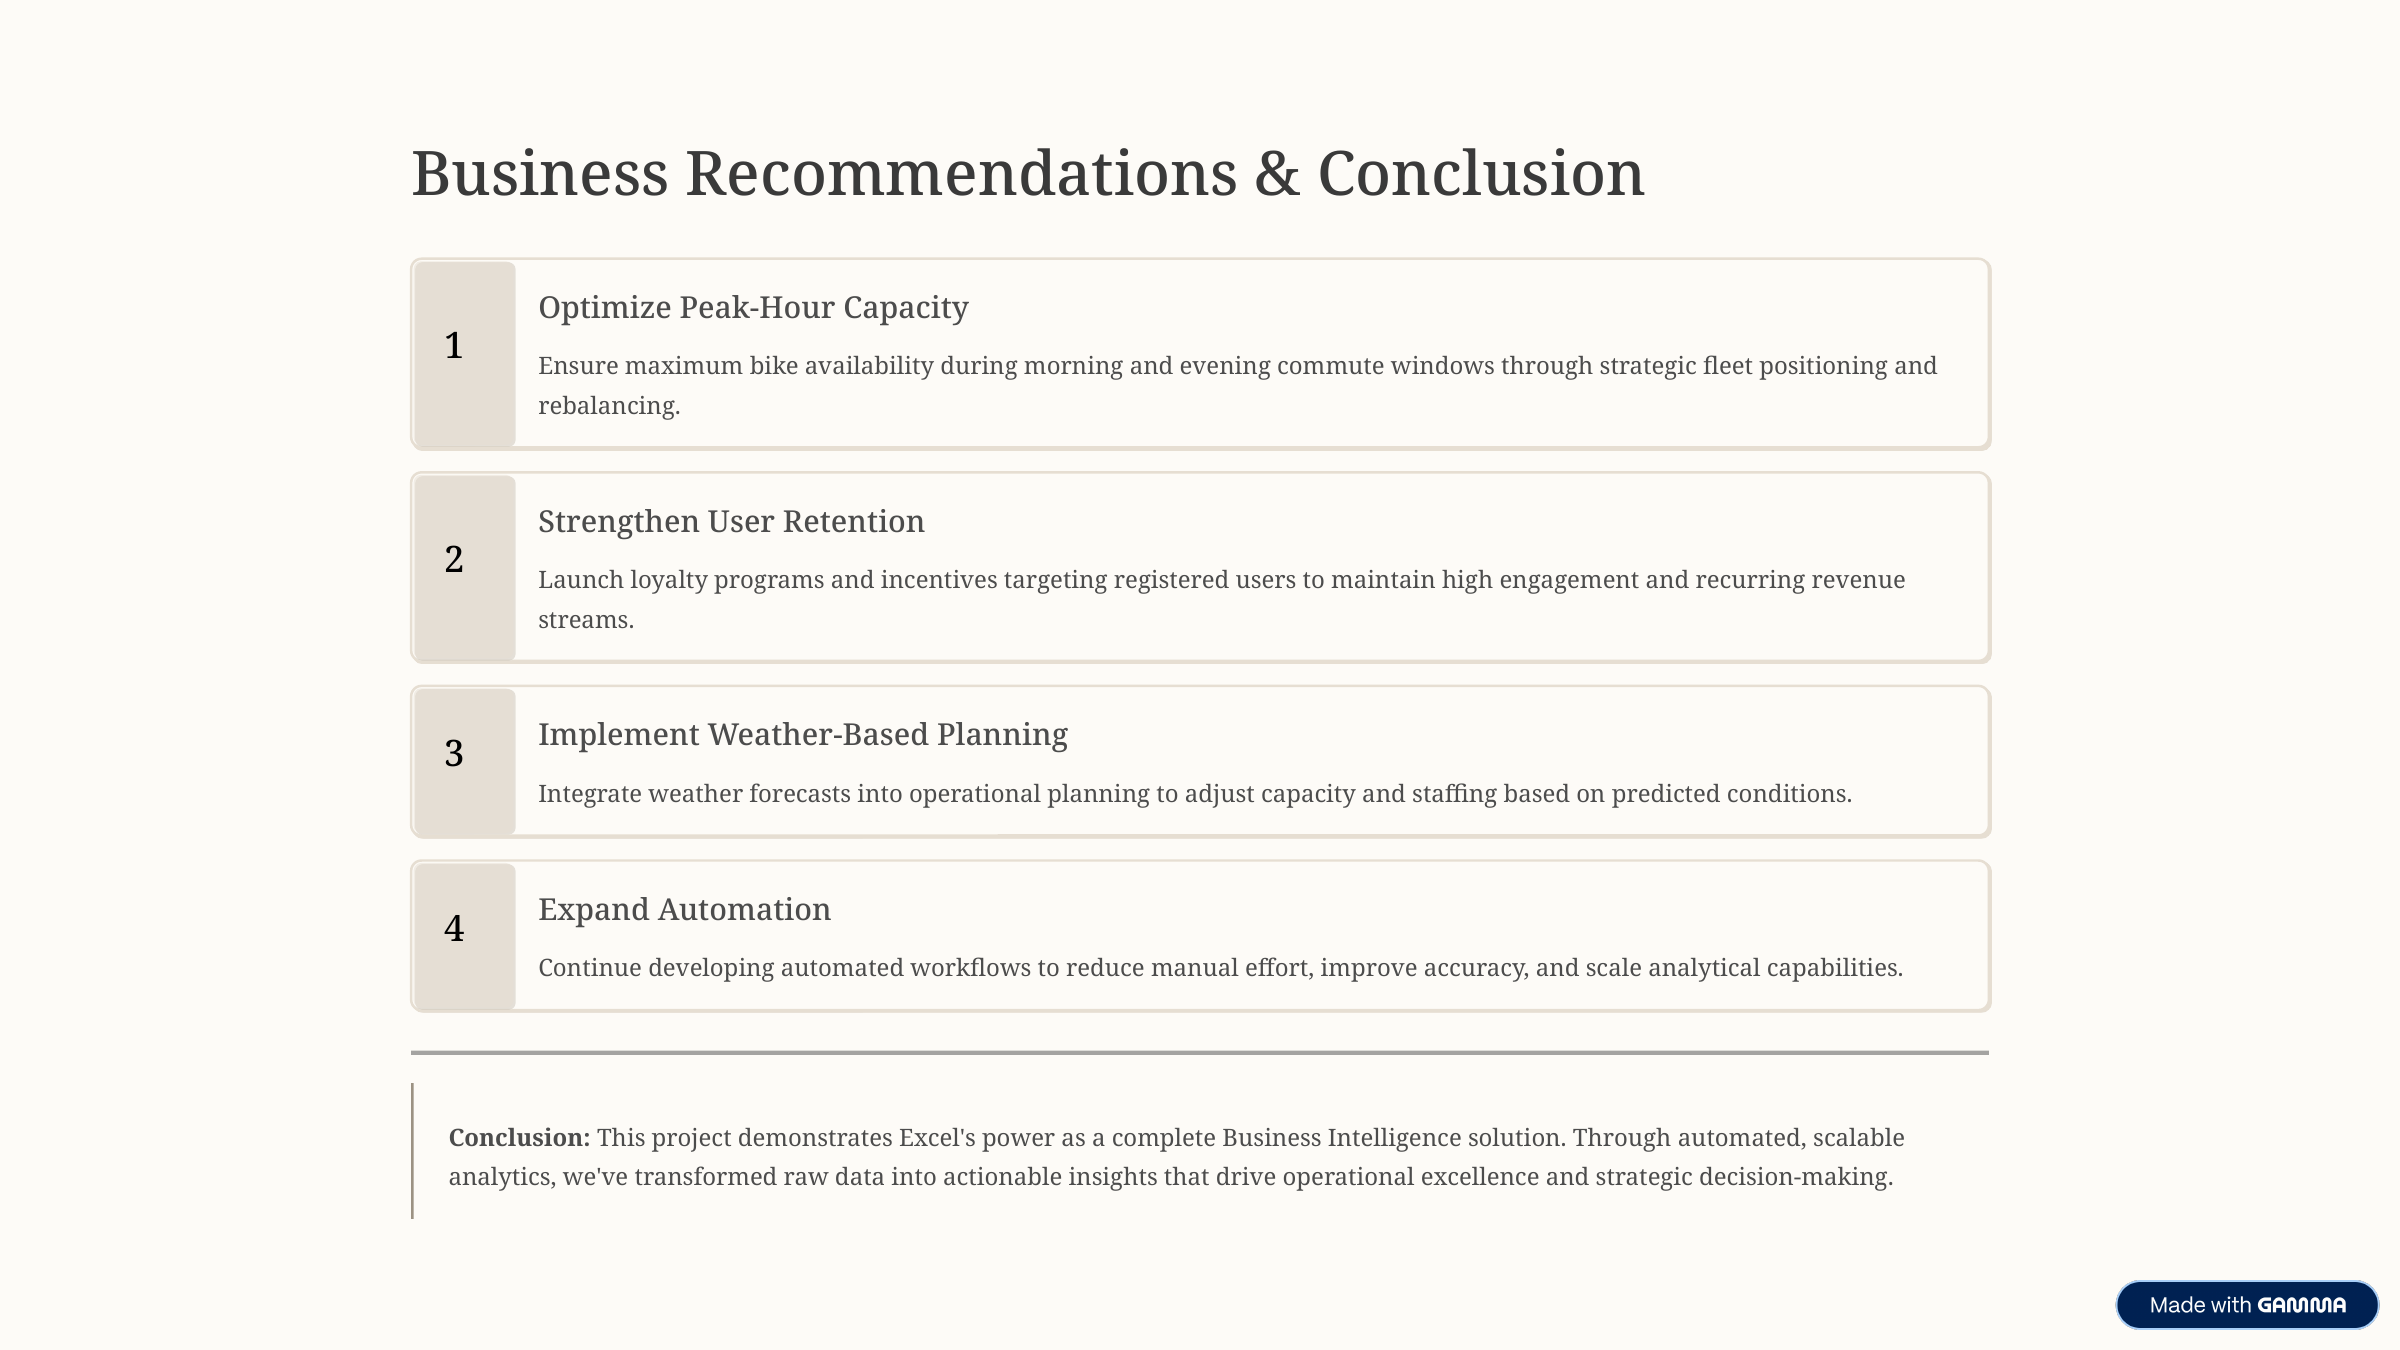

Business Recommendations & Conclusion

Optimize Peak-Hour Capacity
1
Ensure maximum bike availability during morning and evening commute windows through strategic fleet positioning and rebalancing.

Strengthen User Retention
2
Launch loyalty programs and incentives targeting registered users to maintain high engagement and recurring revenue streams.

Implement Weather-Based Planning
3
Integrate weather forecasts into operational planning to adjust capacity and staffing based on predicted conditions.

Expand Automation
4
Continue developing automated workflows to reduce manual effort, improve accuracy, and scale analytical capabilities.

Conclusion: This project demonstrates Excel's power as a complete Business Intelligence solution. Through automated, scalable analytics, we've transformed raw data into actionable insights that drive operational excellence and strategic decision-making.